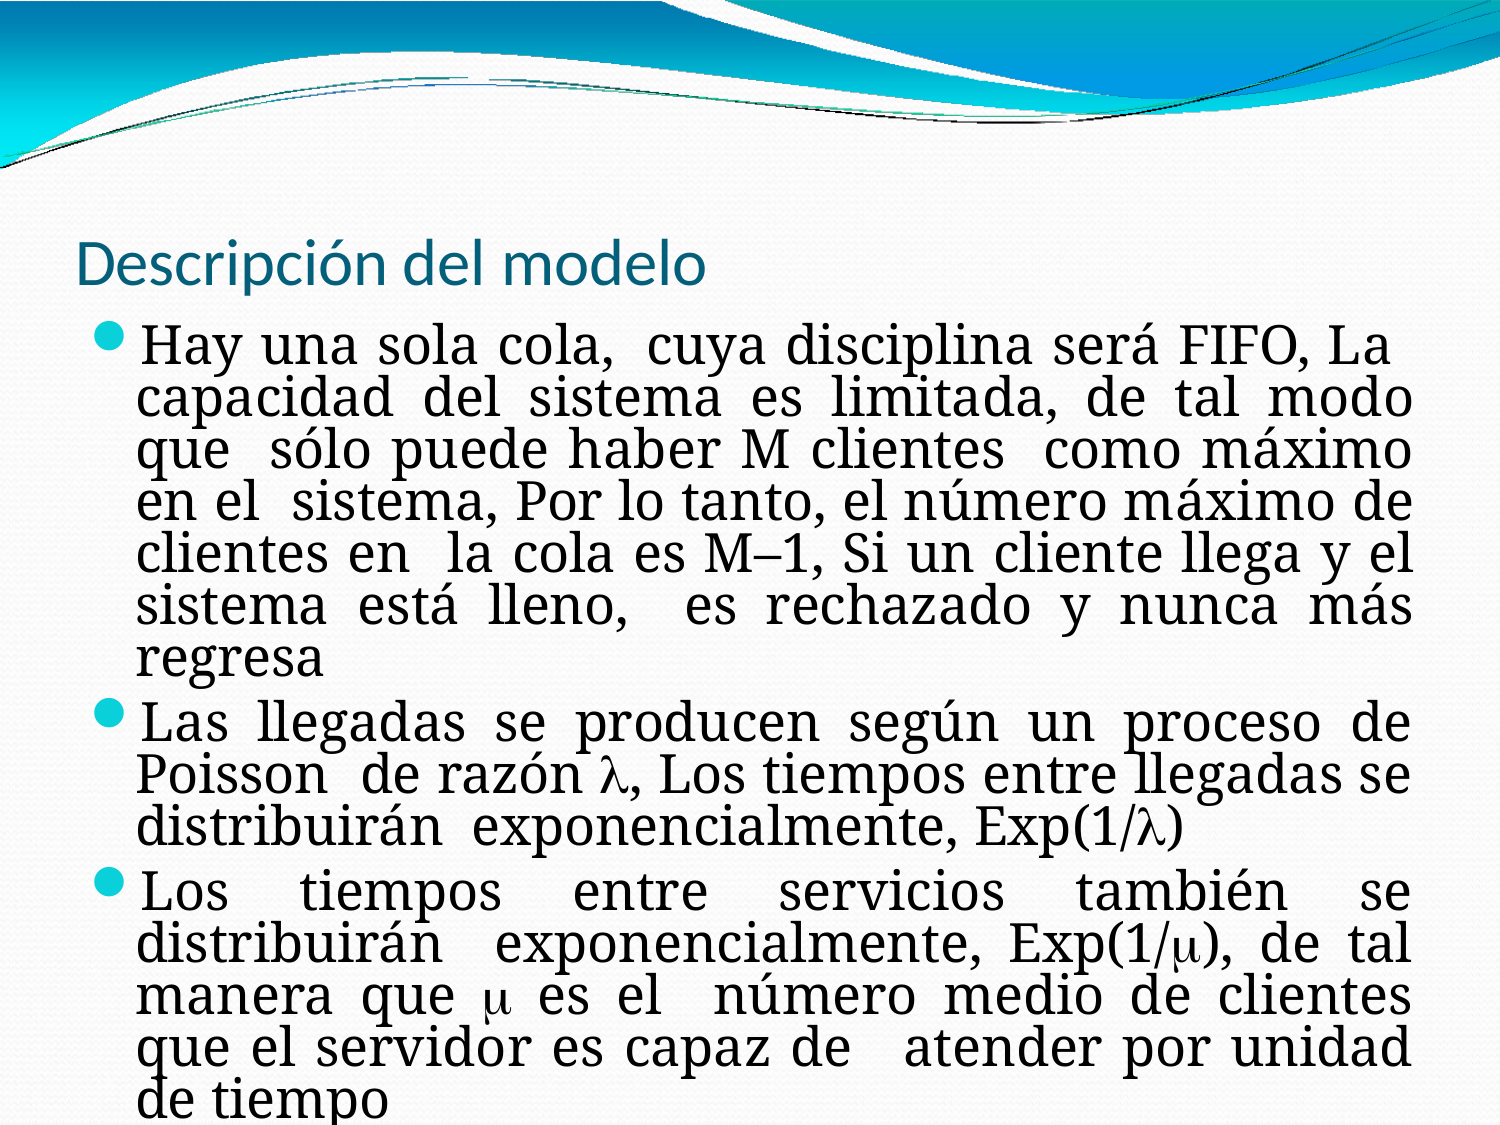

# Descripción del modelo
Hay una sola cola, cuya disciplina será FIFO, La  capacidad del sistema es limitada, de tal modo que  sólo puede haber M clientes  como máximo en el  sistema, Por lo tanto, el número máximo de clientes en  la cola es M–1, Si un cliente llega y el sistema está lleno,  es rechazado y nunca más regresa
Las llegadas se producen según un proceso de Poisson  de razón λ, Los tiempos entre llegadas se distribuirán  exponencialmente, Exp(1/λ)
Los tiempos entre servicios también se distribuirán  exponencialmente, Exp(1/μ), de tal manera que μ es el  número medio de clientes que el servidor es capaz de  atender por unidad de tiempo